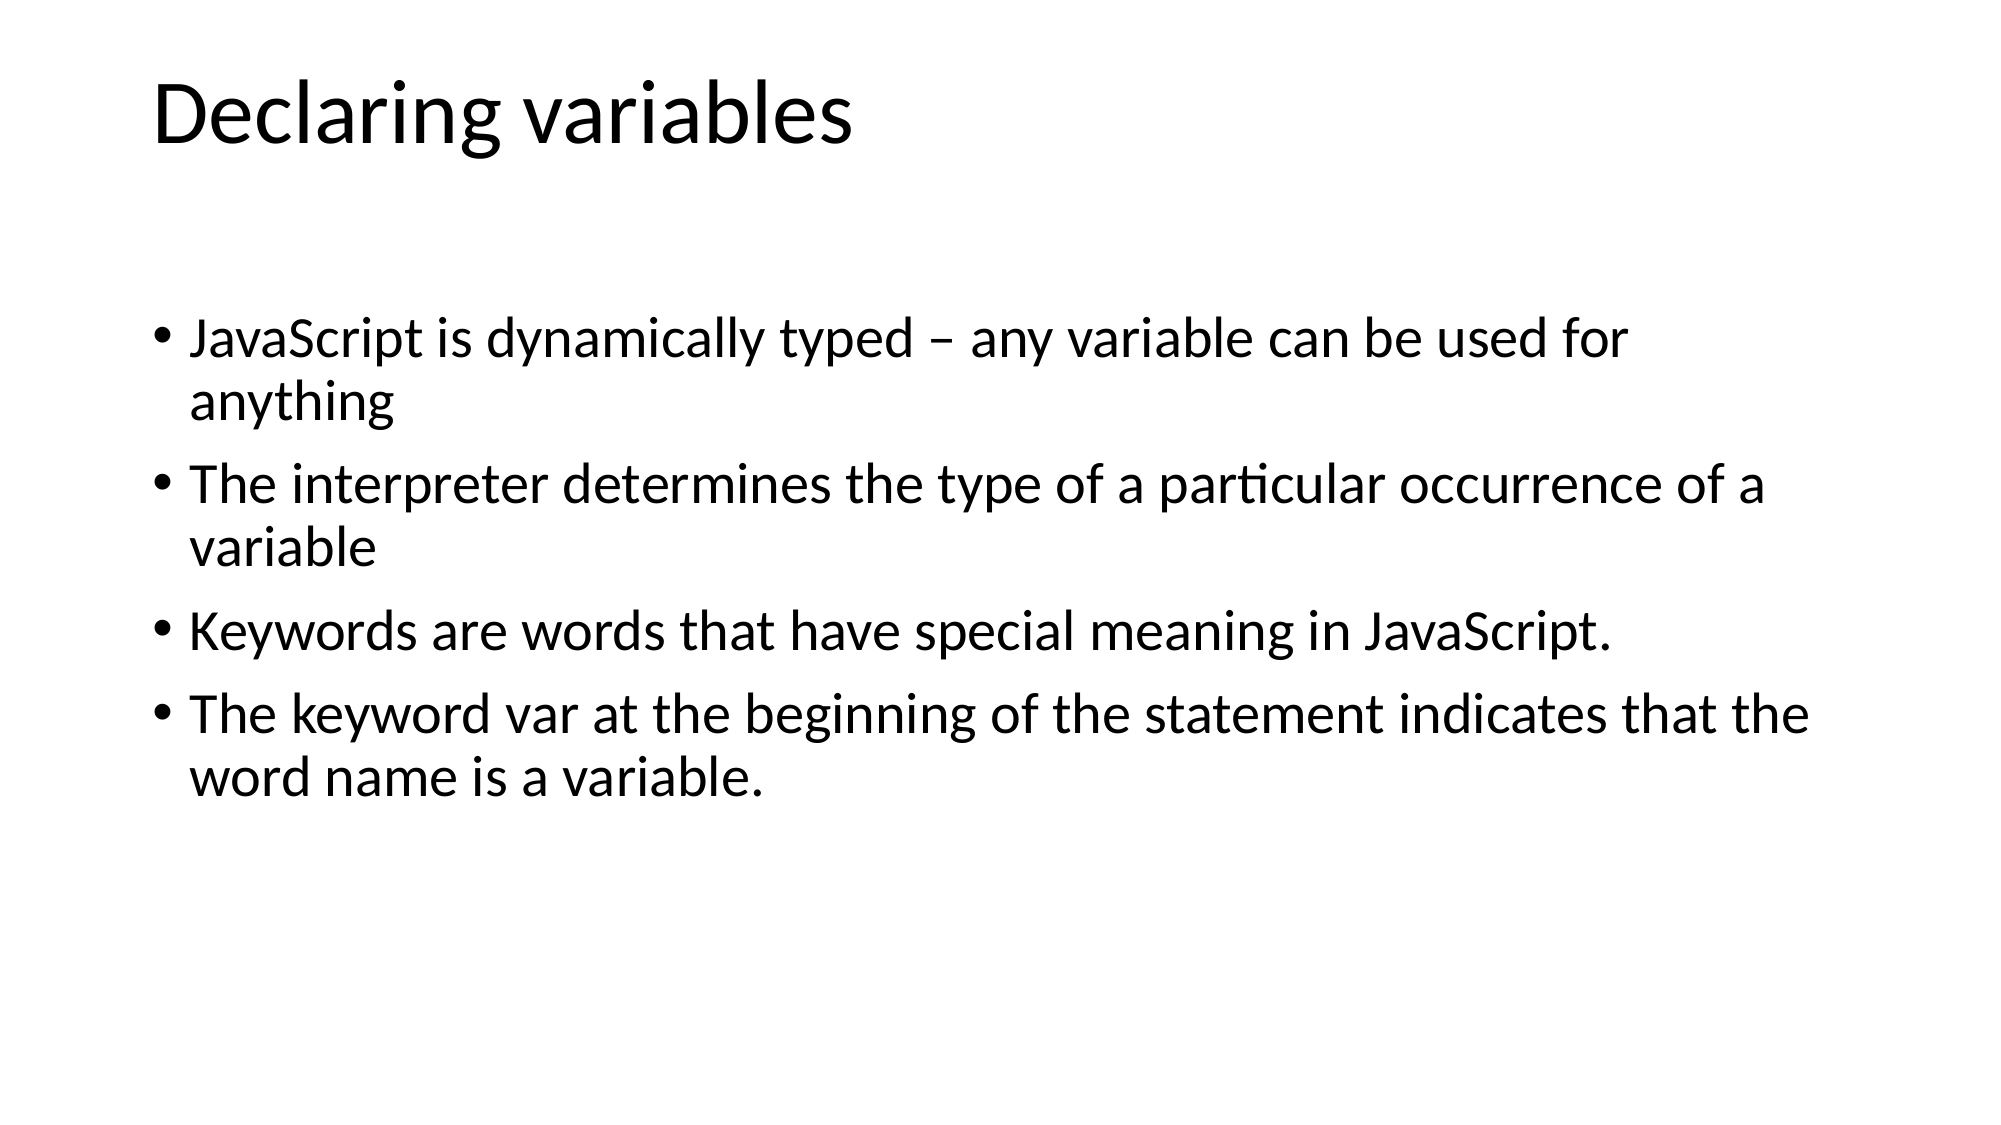

# Declaring variables
JavaScript is dynamically typed – any variable can be used for anything
The interpreter determines the type of a particular occurrence of a variable
Keywords are words that have special meaning in JavaScript.
The keyword var at the beginning of the statement indicates that the word name is a variable.